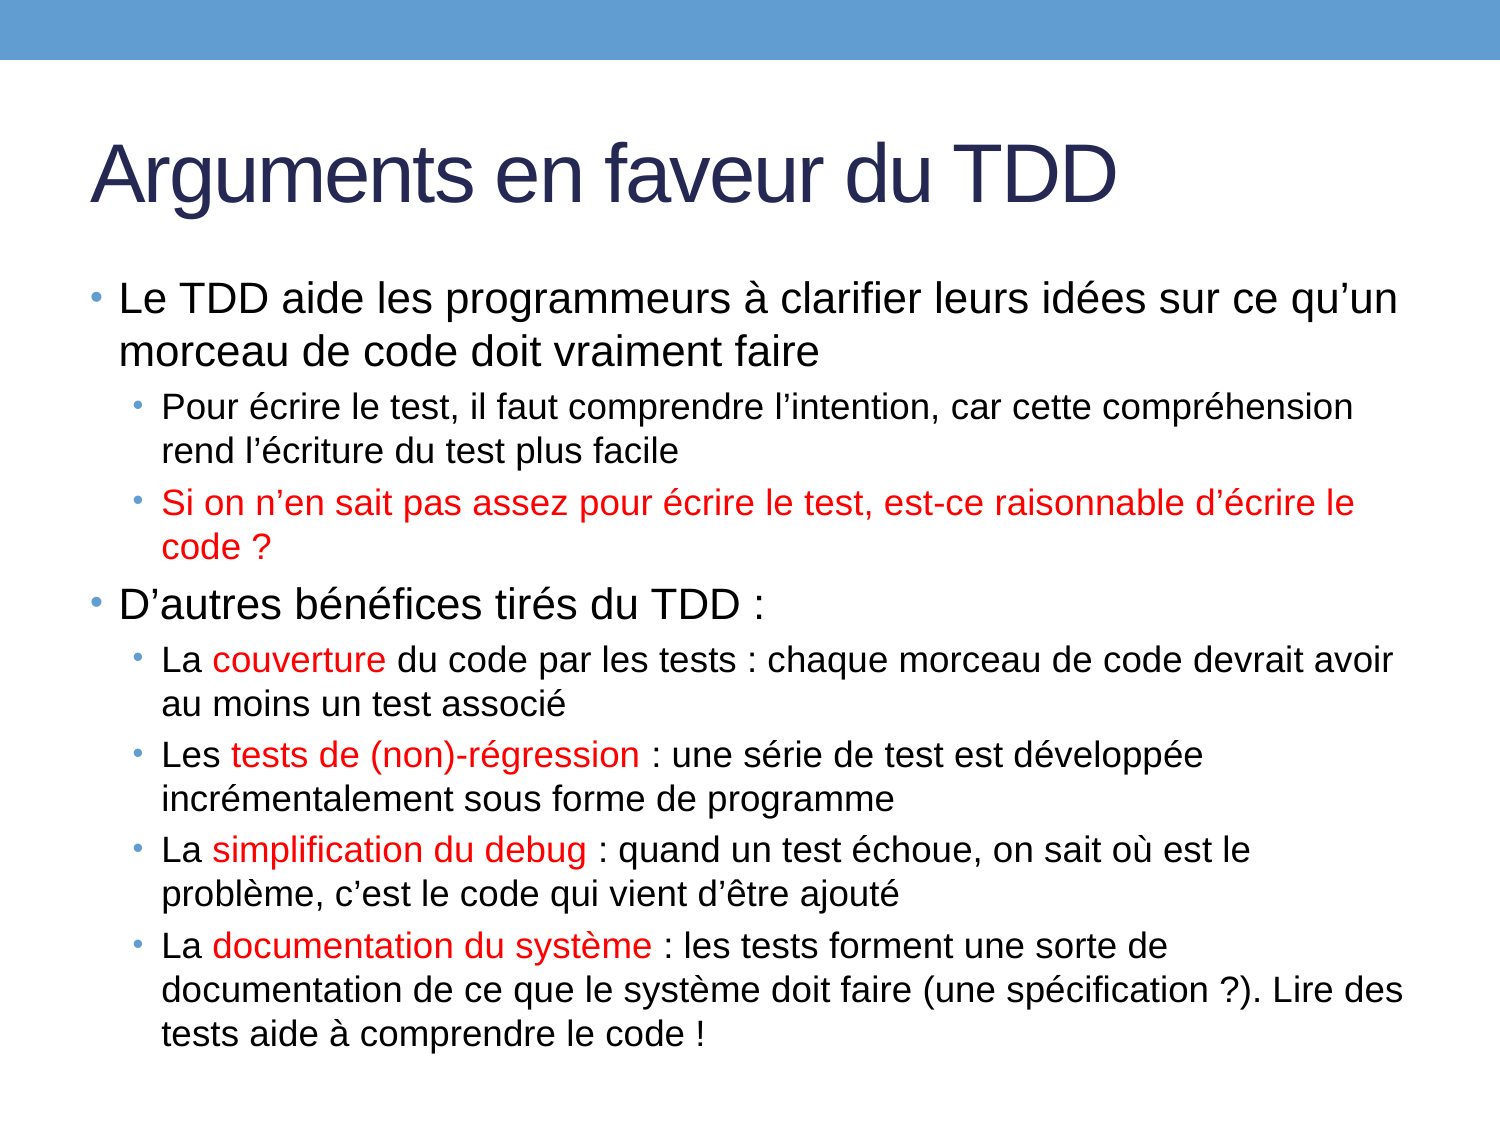

# Arguments en faveur du TDD
Le TDD aide les programmeurs à clarifier leurs idées sur ce qu’un morceau de code doit vraiment faire
Pour écrire le test, il faut comprendre l’intention, car cette compréhension rend l’écriture du test plus facile
Si on n’en sait pas assez pour écrire le test, est-ce raisonnable d’écrire le code ?
D’autres bénéfices tirés du TDD :
La couverture du code par les tests : chaque morceau de code devrait avoir au moins un test associé
Les tests de (non)-régression : une série de test est développée incrémentalement sous forme de programme
La simplification du debug : quand un test échoue, on sait où est le problème, c’est le code qui vient d’être ajouté
La documentation du système : les tests forment une sorte de documentation de ce que le système doit faire (une spécification ?). Lire des tests aide à comprendre le code !